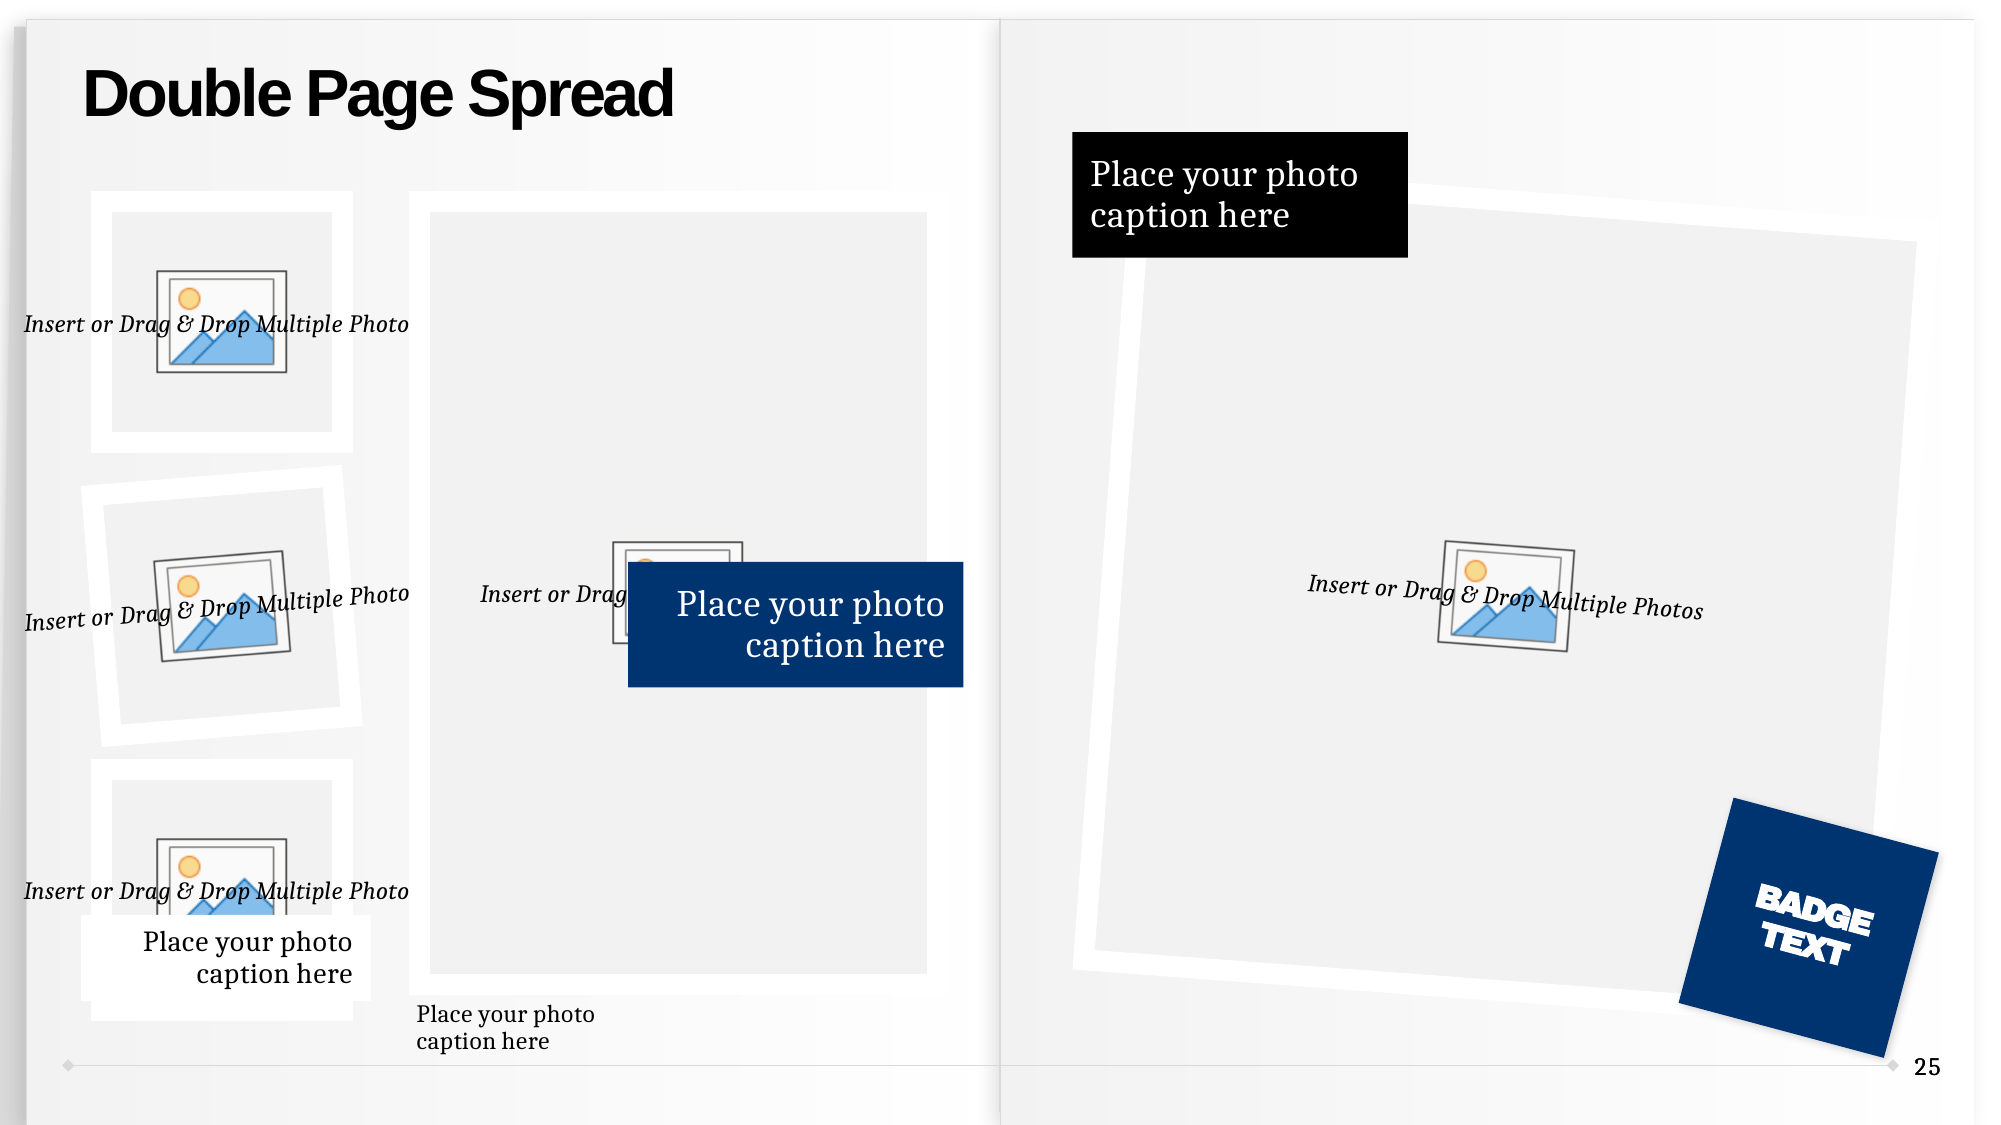

# Double Page Spread
Place your photo caption here

Place your photo caption here

BADGE TEXT
Place your photo caption here
Place your photo caption here
25